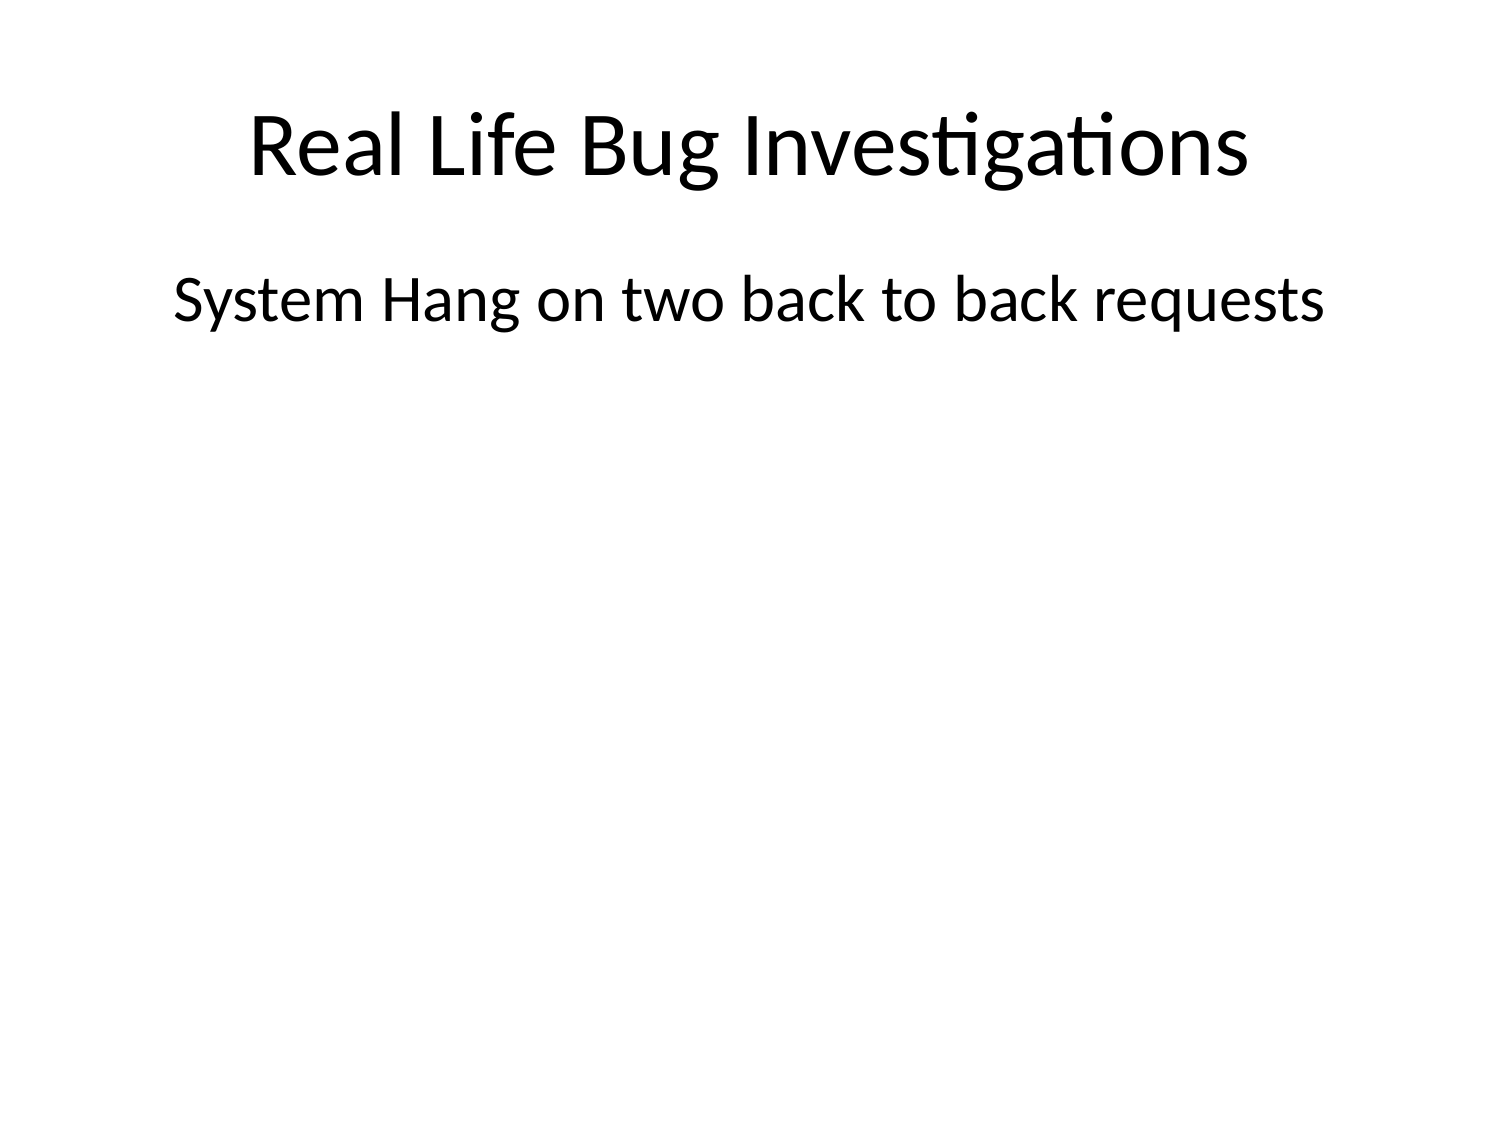

# Real Life Bug Investigations
System Hang on two back to back requests